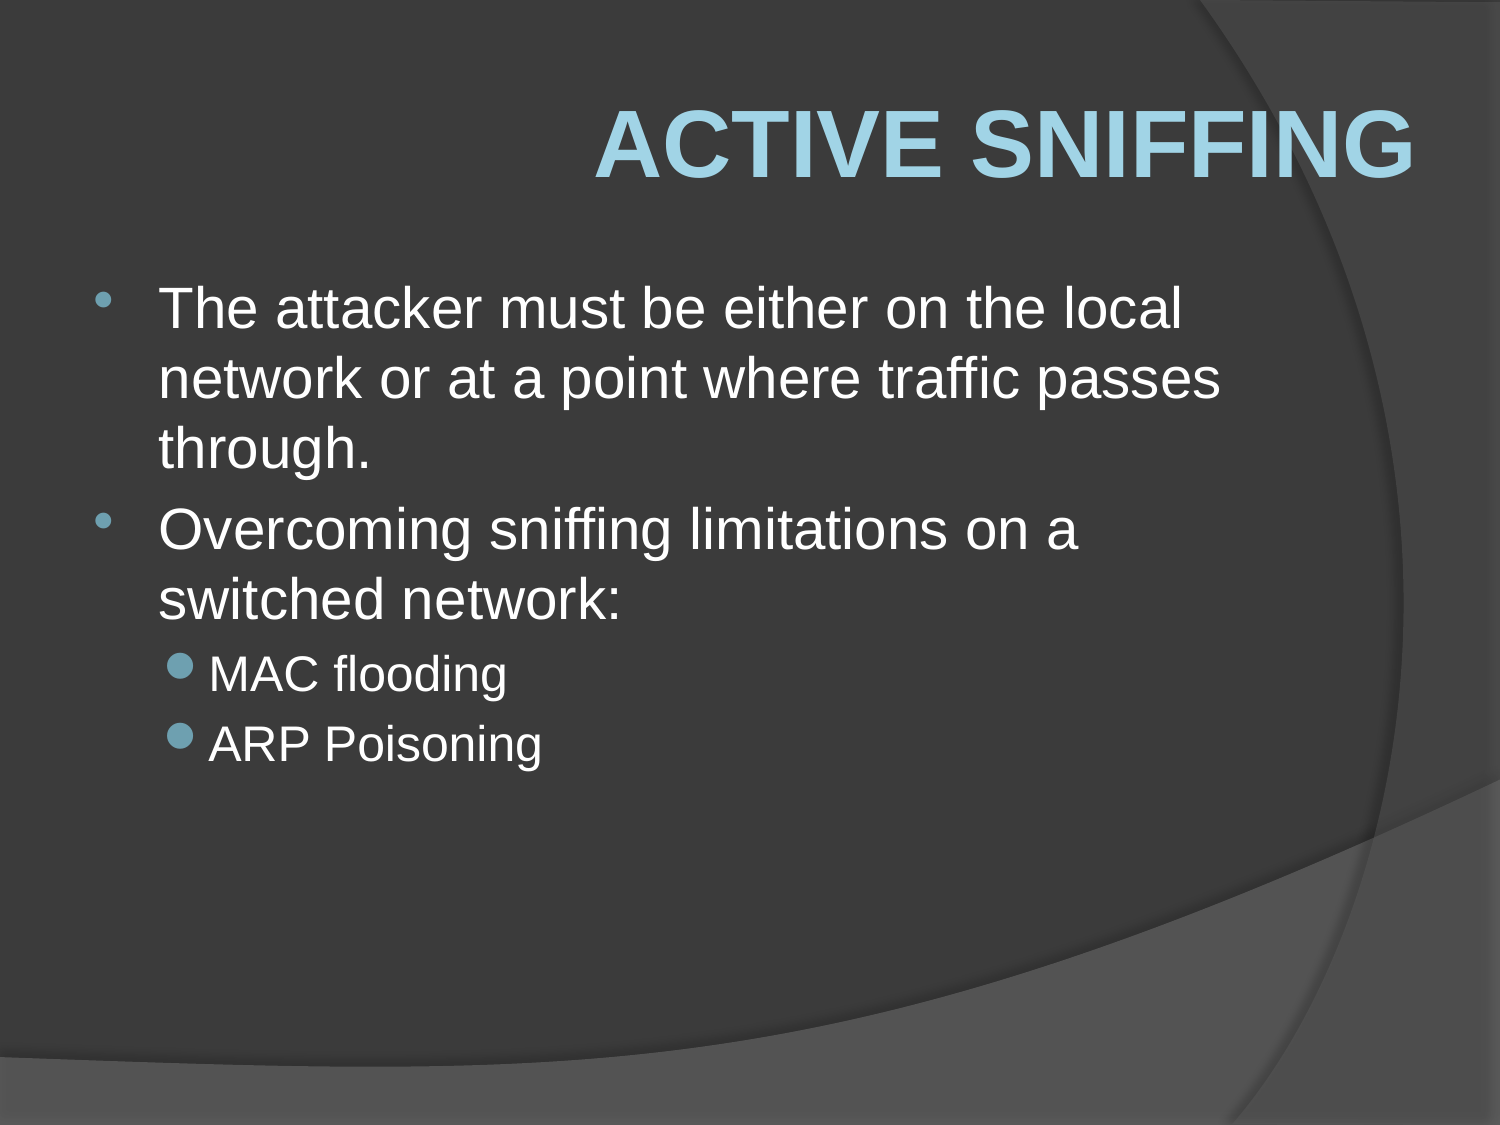

# Active Sniffing
The attacker must be either on the local network or at a point where traffic passes through.
Overcoming sniffing limitations on a switched network:
MAC flooding
ARP Poisoning